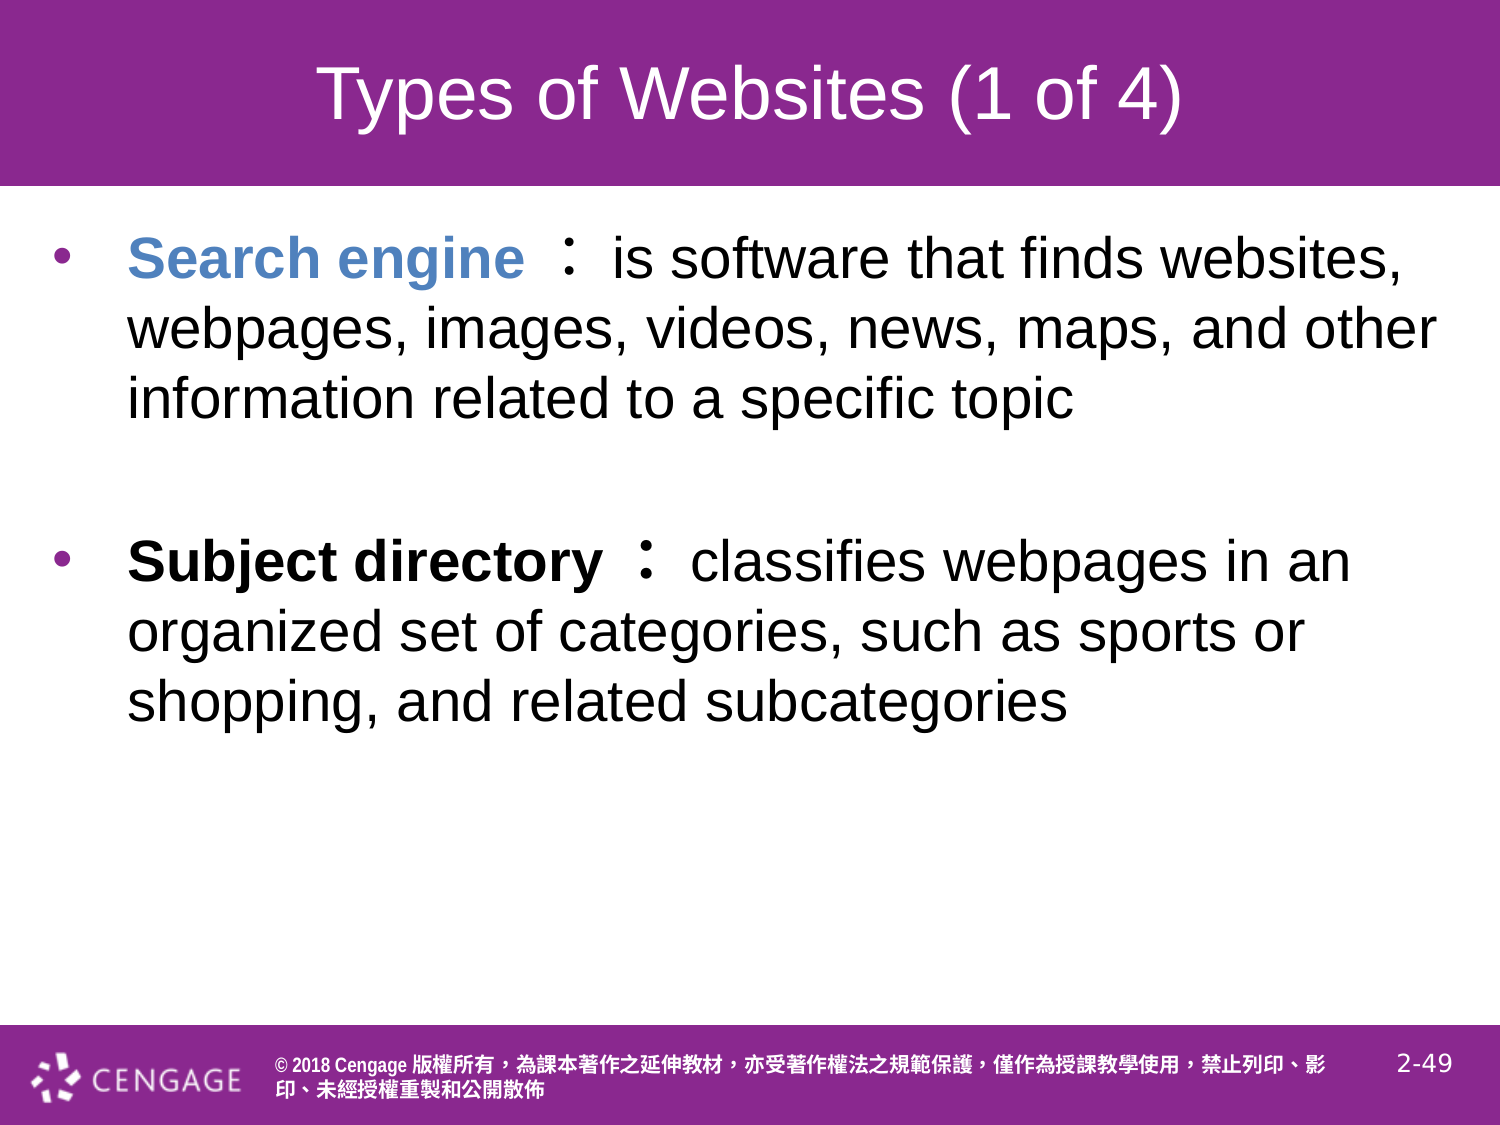

# Types of Websites (1 of 4)
Search engine：is software that finds websites, webpages, images, videos, news, maps, and other information related to a specific topic

Subject directory：classifies webpages in an organized set of categories, such as sports or shopping, and related subcategories